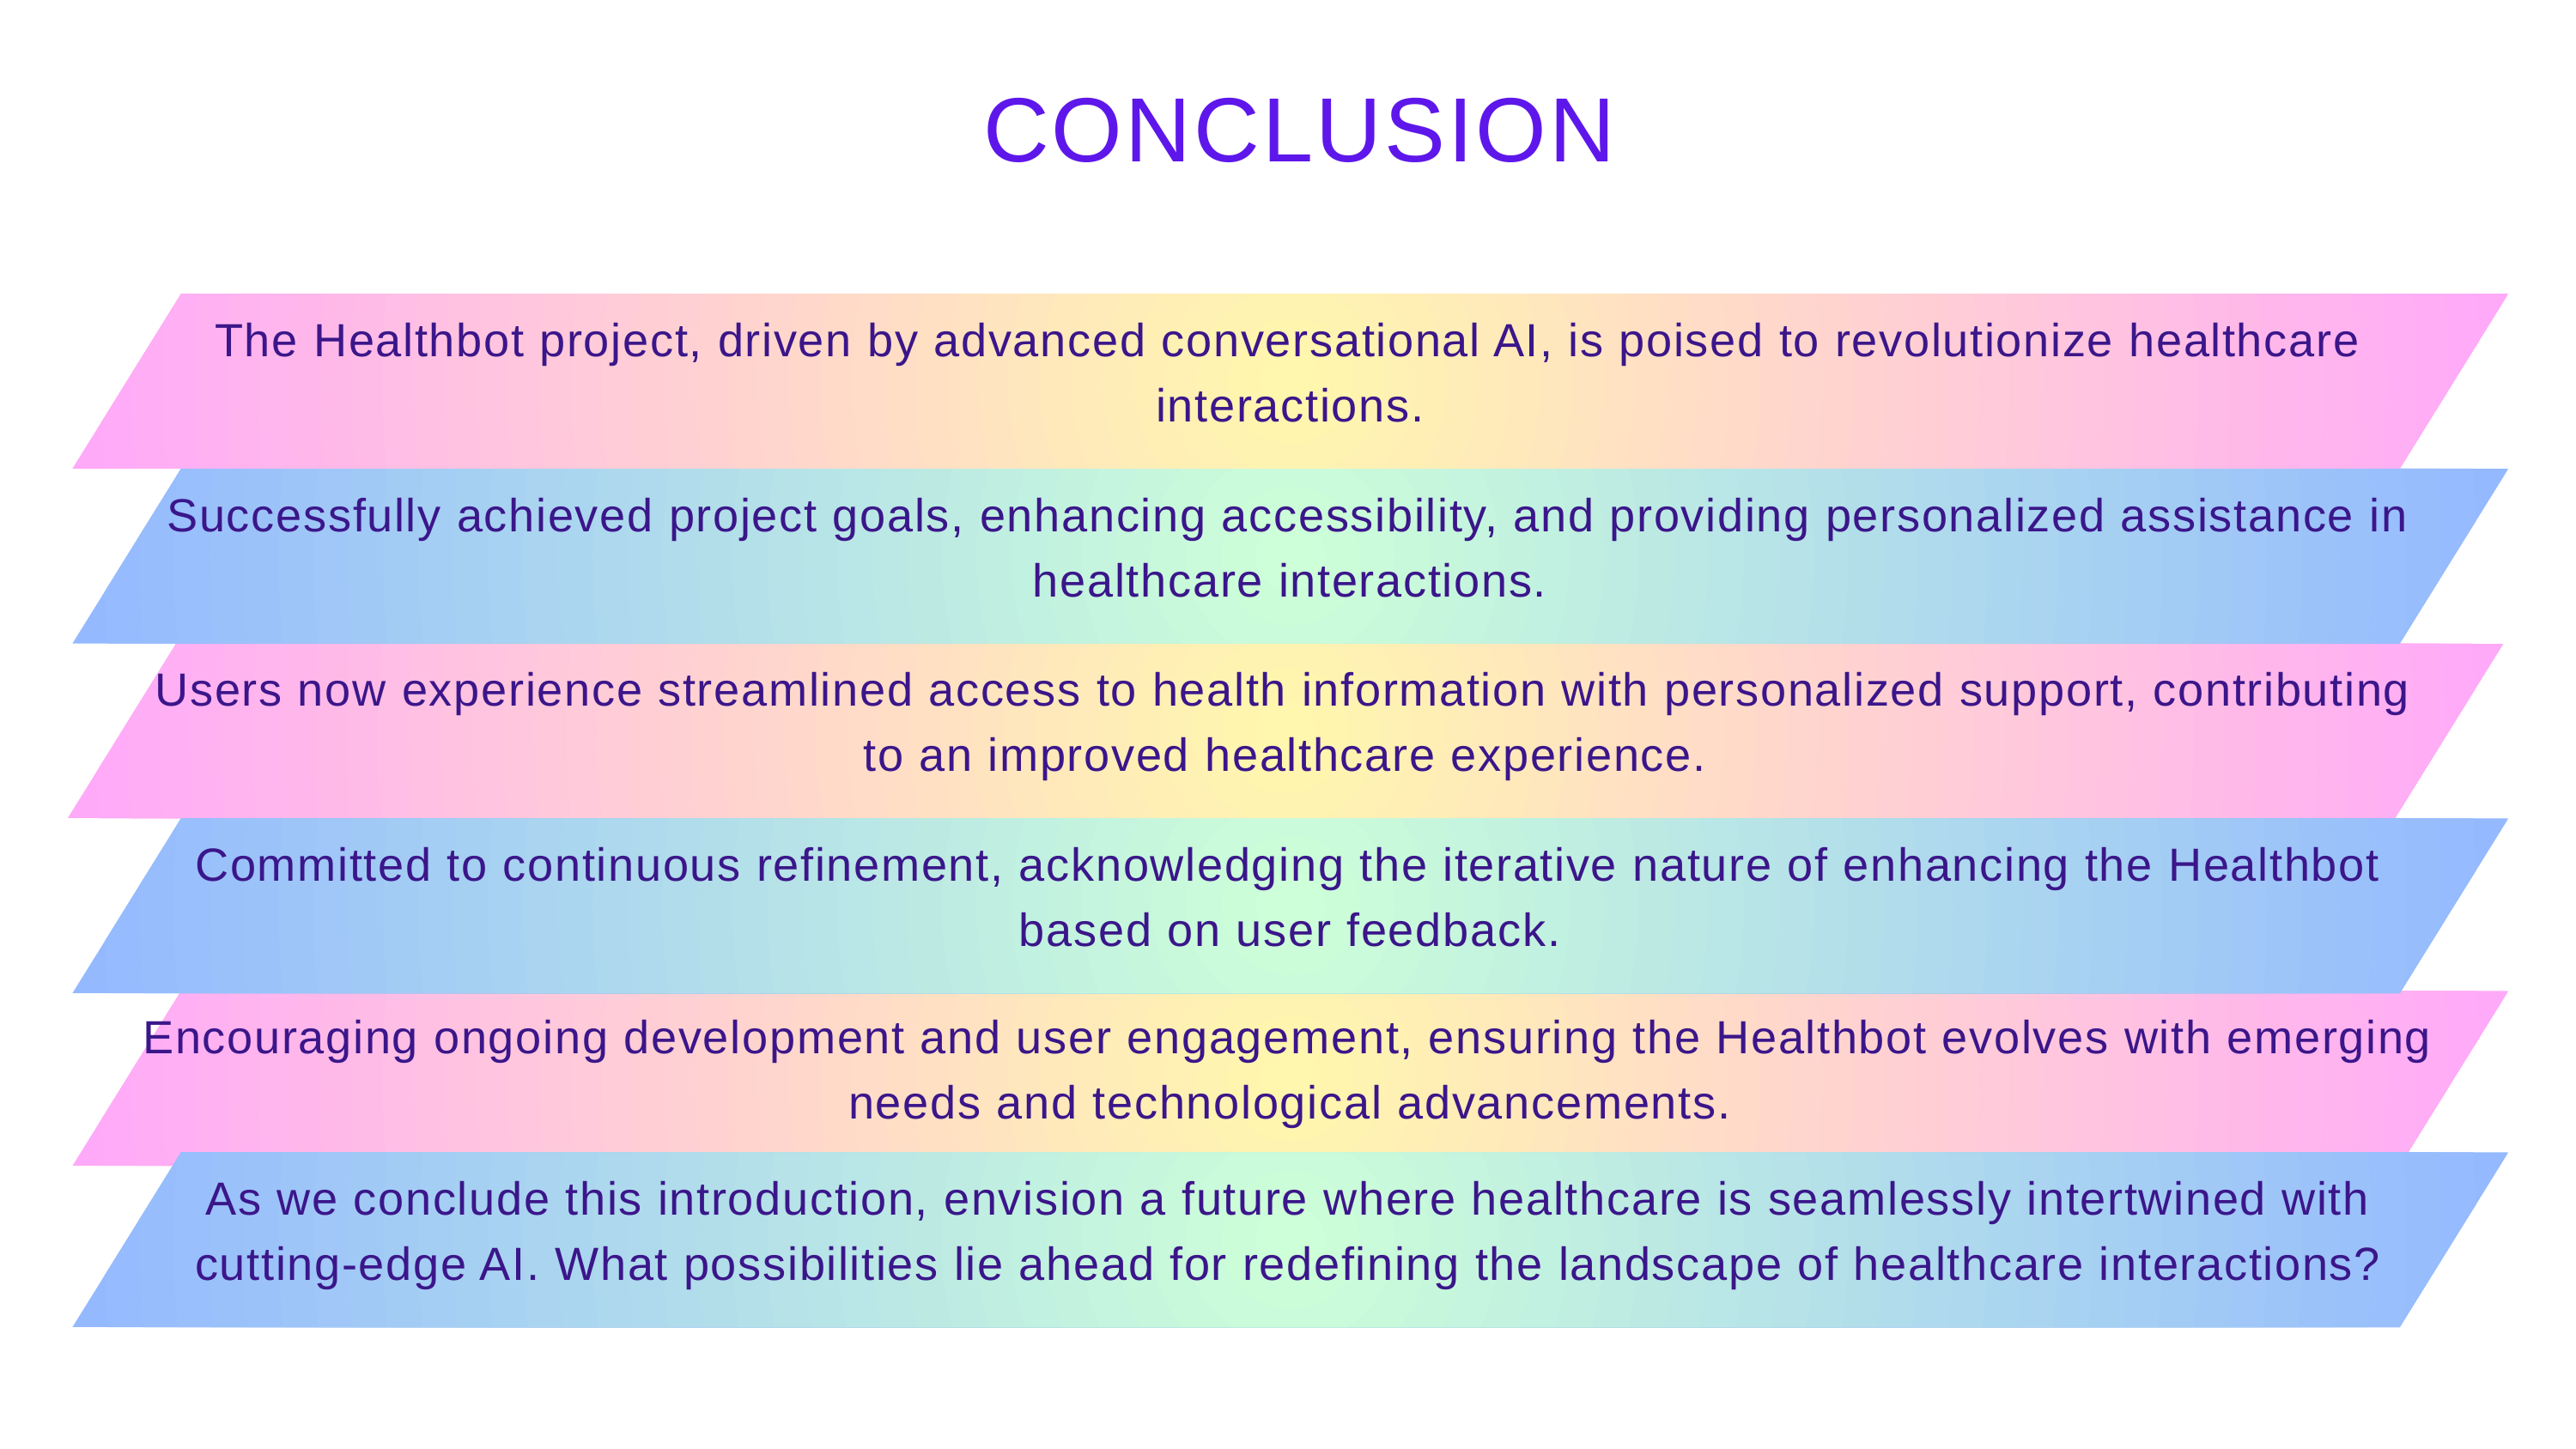

CONCLUSION

The Healthbot project, driven by advanced conversational AI, is poised to revolutionize healthcare interactions.

Successfully achieved project goals, enhancing accessibility, and providing personalized assistance in healthcare interactions.

Users now experience streamlined access to health information with personalized support, contributing to an improved healthcare experience.

Committed to continuous refinement, acknowledging the iterative nature of enhancing the Healthbot based on user feedback.

Encouraging ongoing development and user engagement, ensuring the Healthbot evolves with emerging needs and technological advancements.

As we conclude this introduction, envision a future where healthcare is seamlessly intertwined with cutting-edge AI. What possibilities lie ahead for redefining the landscape of healthcare interactions?
5